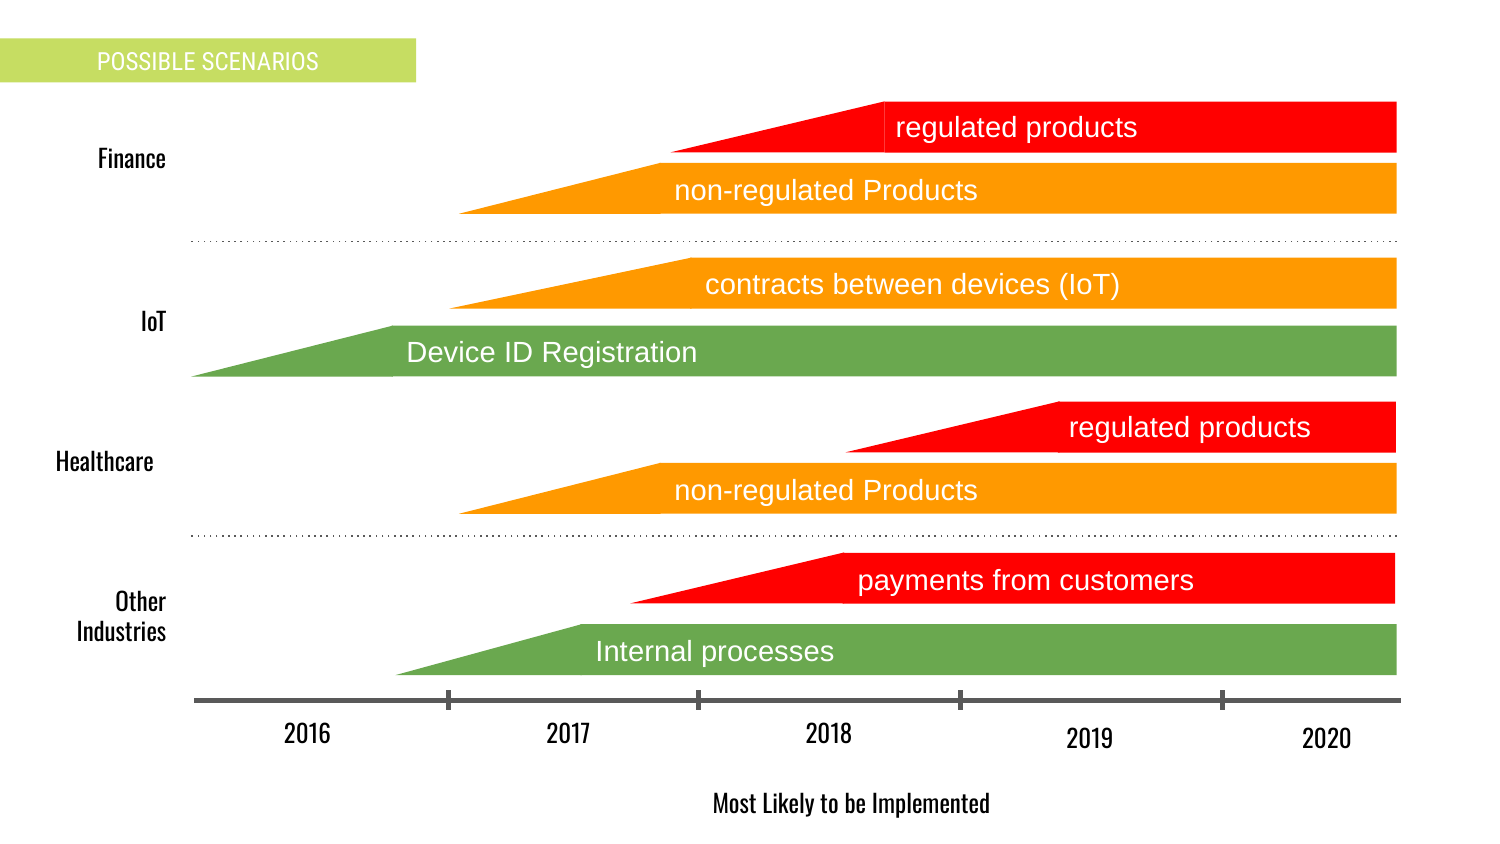

POSSIBLE SCENARIOS
regulated products

Finance
non-regulated Products

contracts between devices (IoT)

IoT
Device ID Registration

regulated products

Healthcare
non-regulated Products

payments from customers
Other Industries
Internal processes

2016
2017
2018
2019
2020
Most Likely to be Implemented